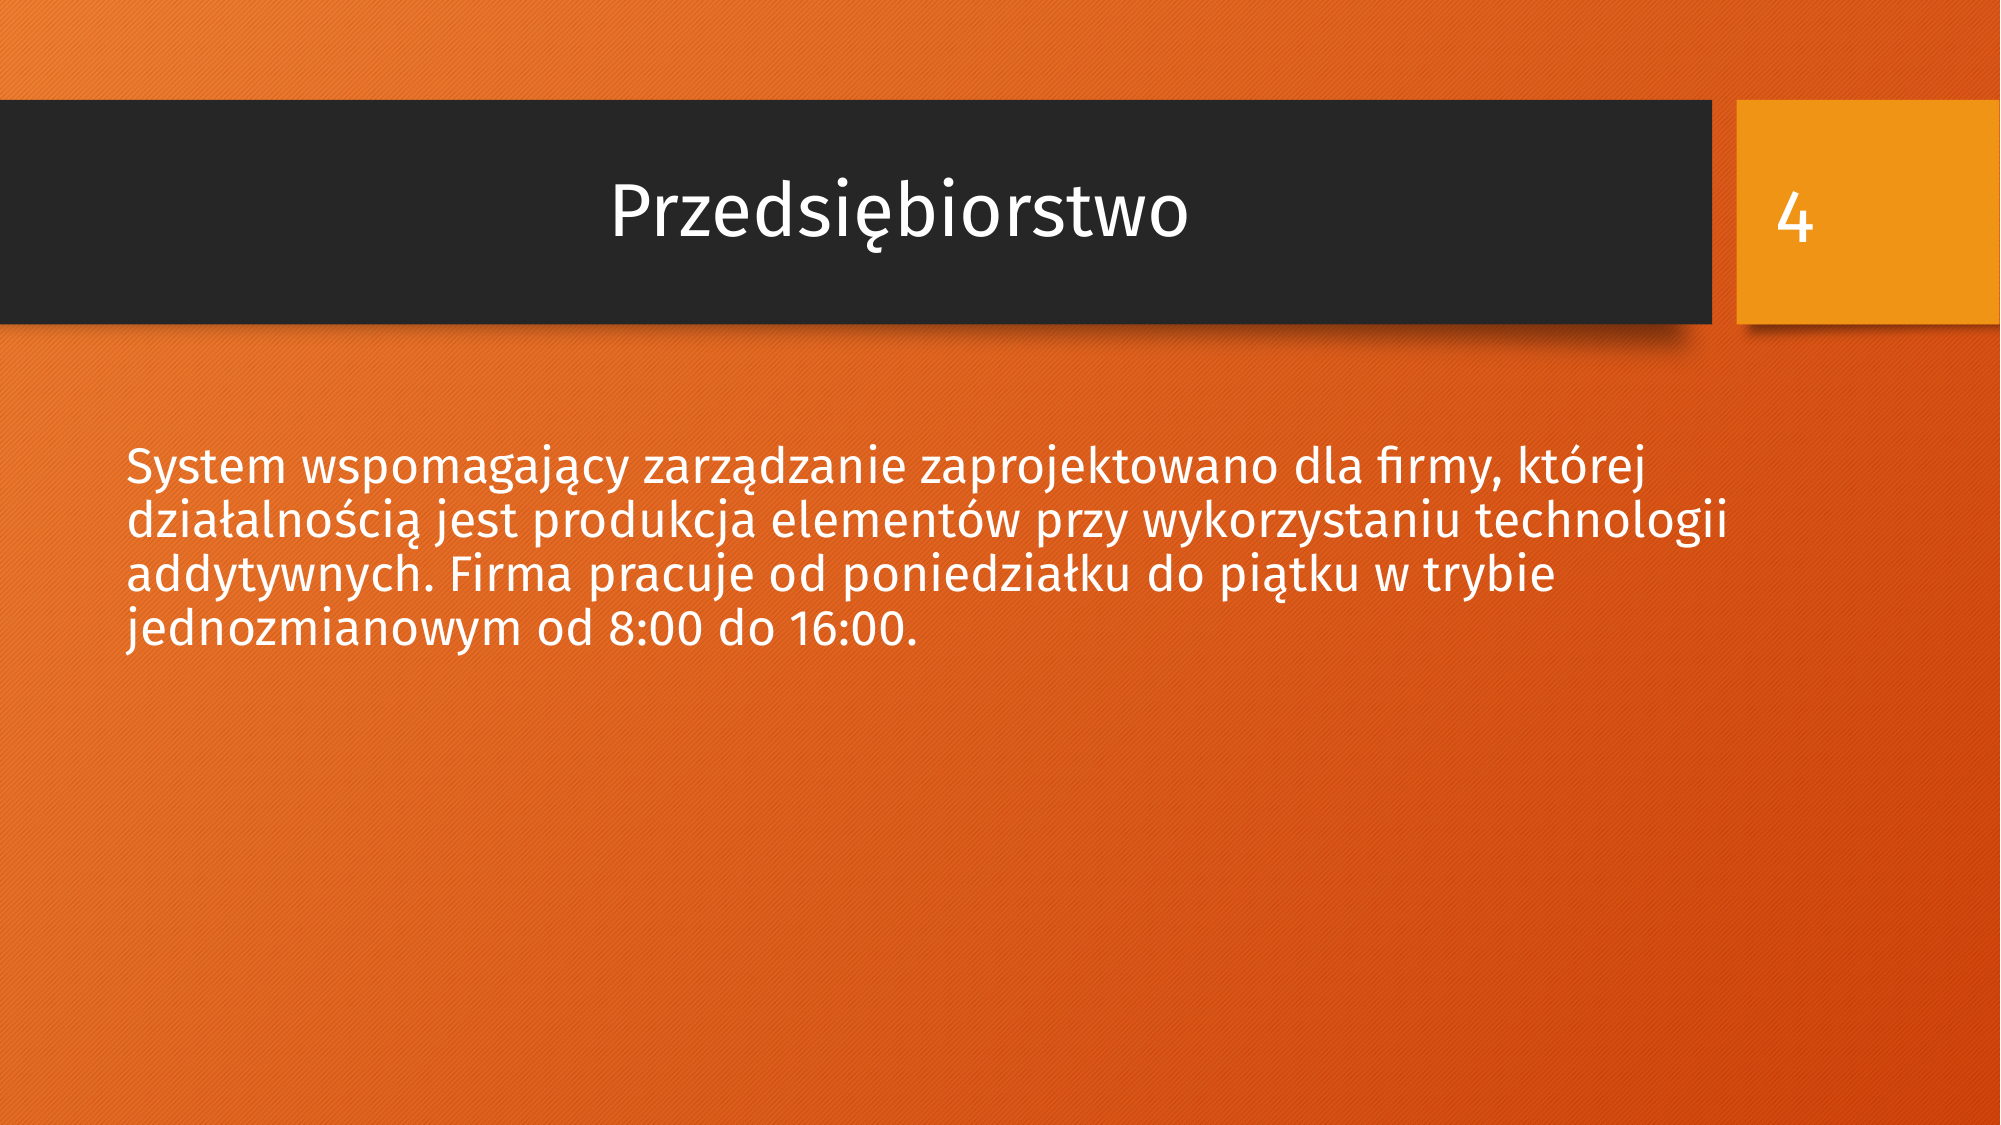

4
# Przedsiębiorstwo
System wspomagający zarządzanie zaprojektowano dla firmy, której działalnością jest produkcja elementów przy wykorzystaniu technologii addytywnych. Firma pracuje od poniedziałku do piątku w trybie jednozmianowym od 8:00 do 16:00.